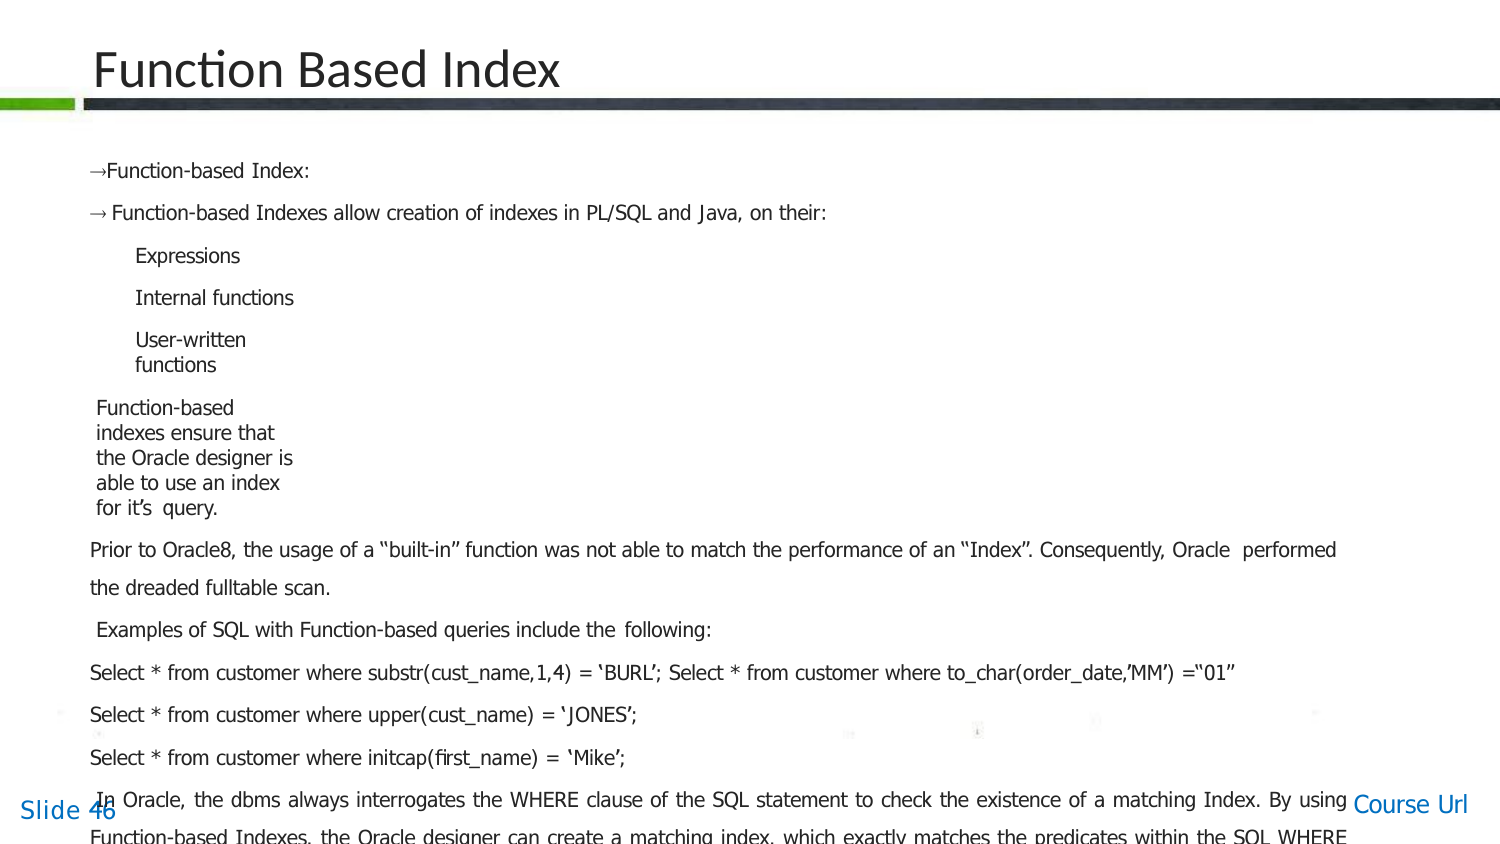

# Function Based Index
→Function-based Index:
→ Function-based Indexes allow creation of indexes in PL/SQL and Java, on their:
Expressions  Internal functions
User-written functions
Function-based indexes ensure that the Oracle designer is able to use an index for it’s query.
Prior to Oracle8, the usage of a “built-in” function was not able to match the performance of an “Index”. Consequently, Oracle  performed the dreaded fulltable scan.
Examples of SQL with Function-based queries include the following:
Select * from customer where substr(cust_name,1,4) = ‘BURL’; Select * from customer where to_char(order_date,’MM’) =“01”
Select * from customer where upper(cust_name) = ‘JONES’;  Select * from customer where initcap(first_name) = ‘Mike’;
In Oracle, the dbms always interrogates the WHERE clause of the SQL statement to check the existence of a matching Index. By using  Function-based Indexes, the Oracle designer can create a matching index, which exactly matches the predicates within the SQL WHERE  clause. This ensures that the query is retrieved with a minimal amount of disk I/O at the fastest possible speed.
Course Url
Slide 46